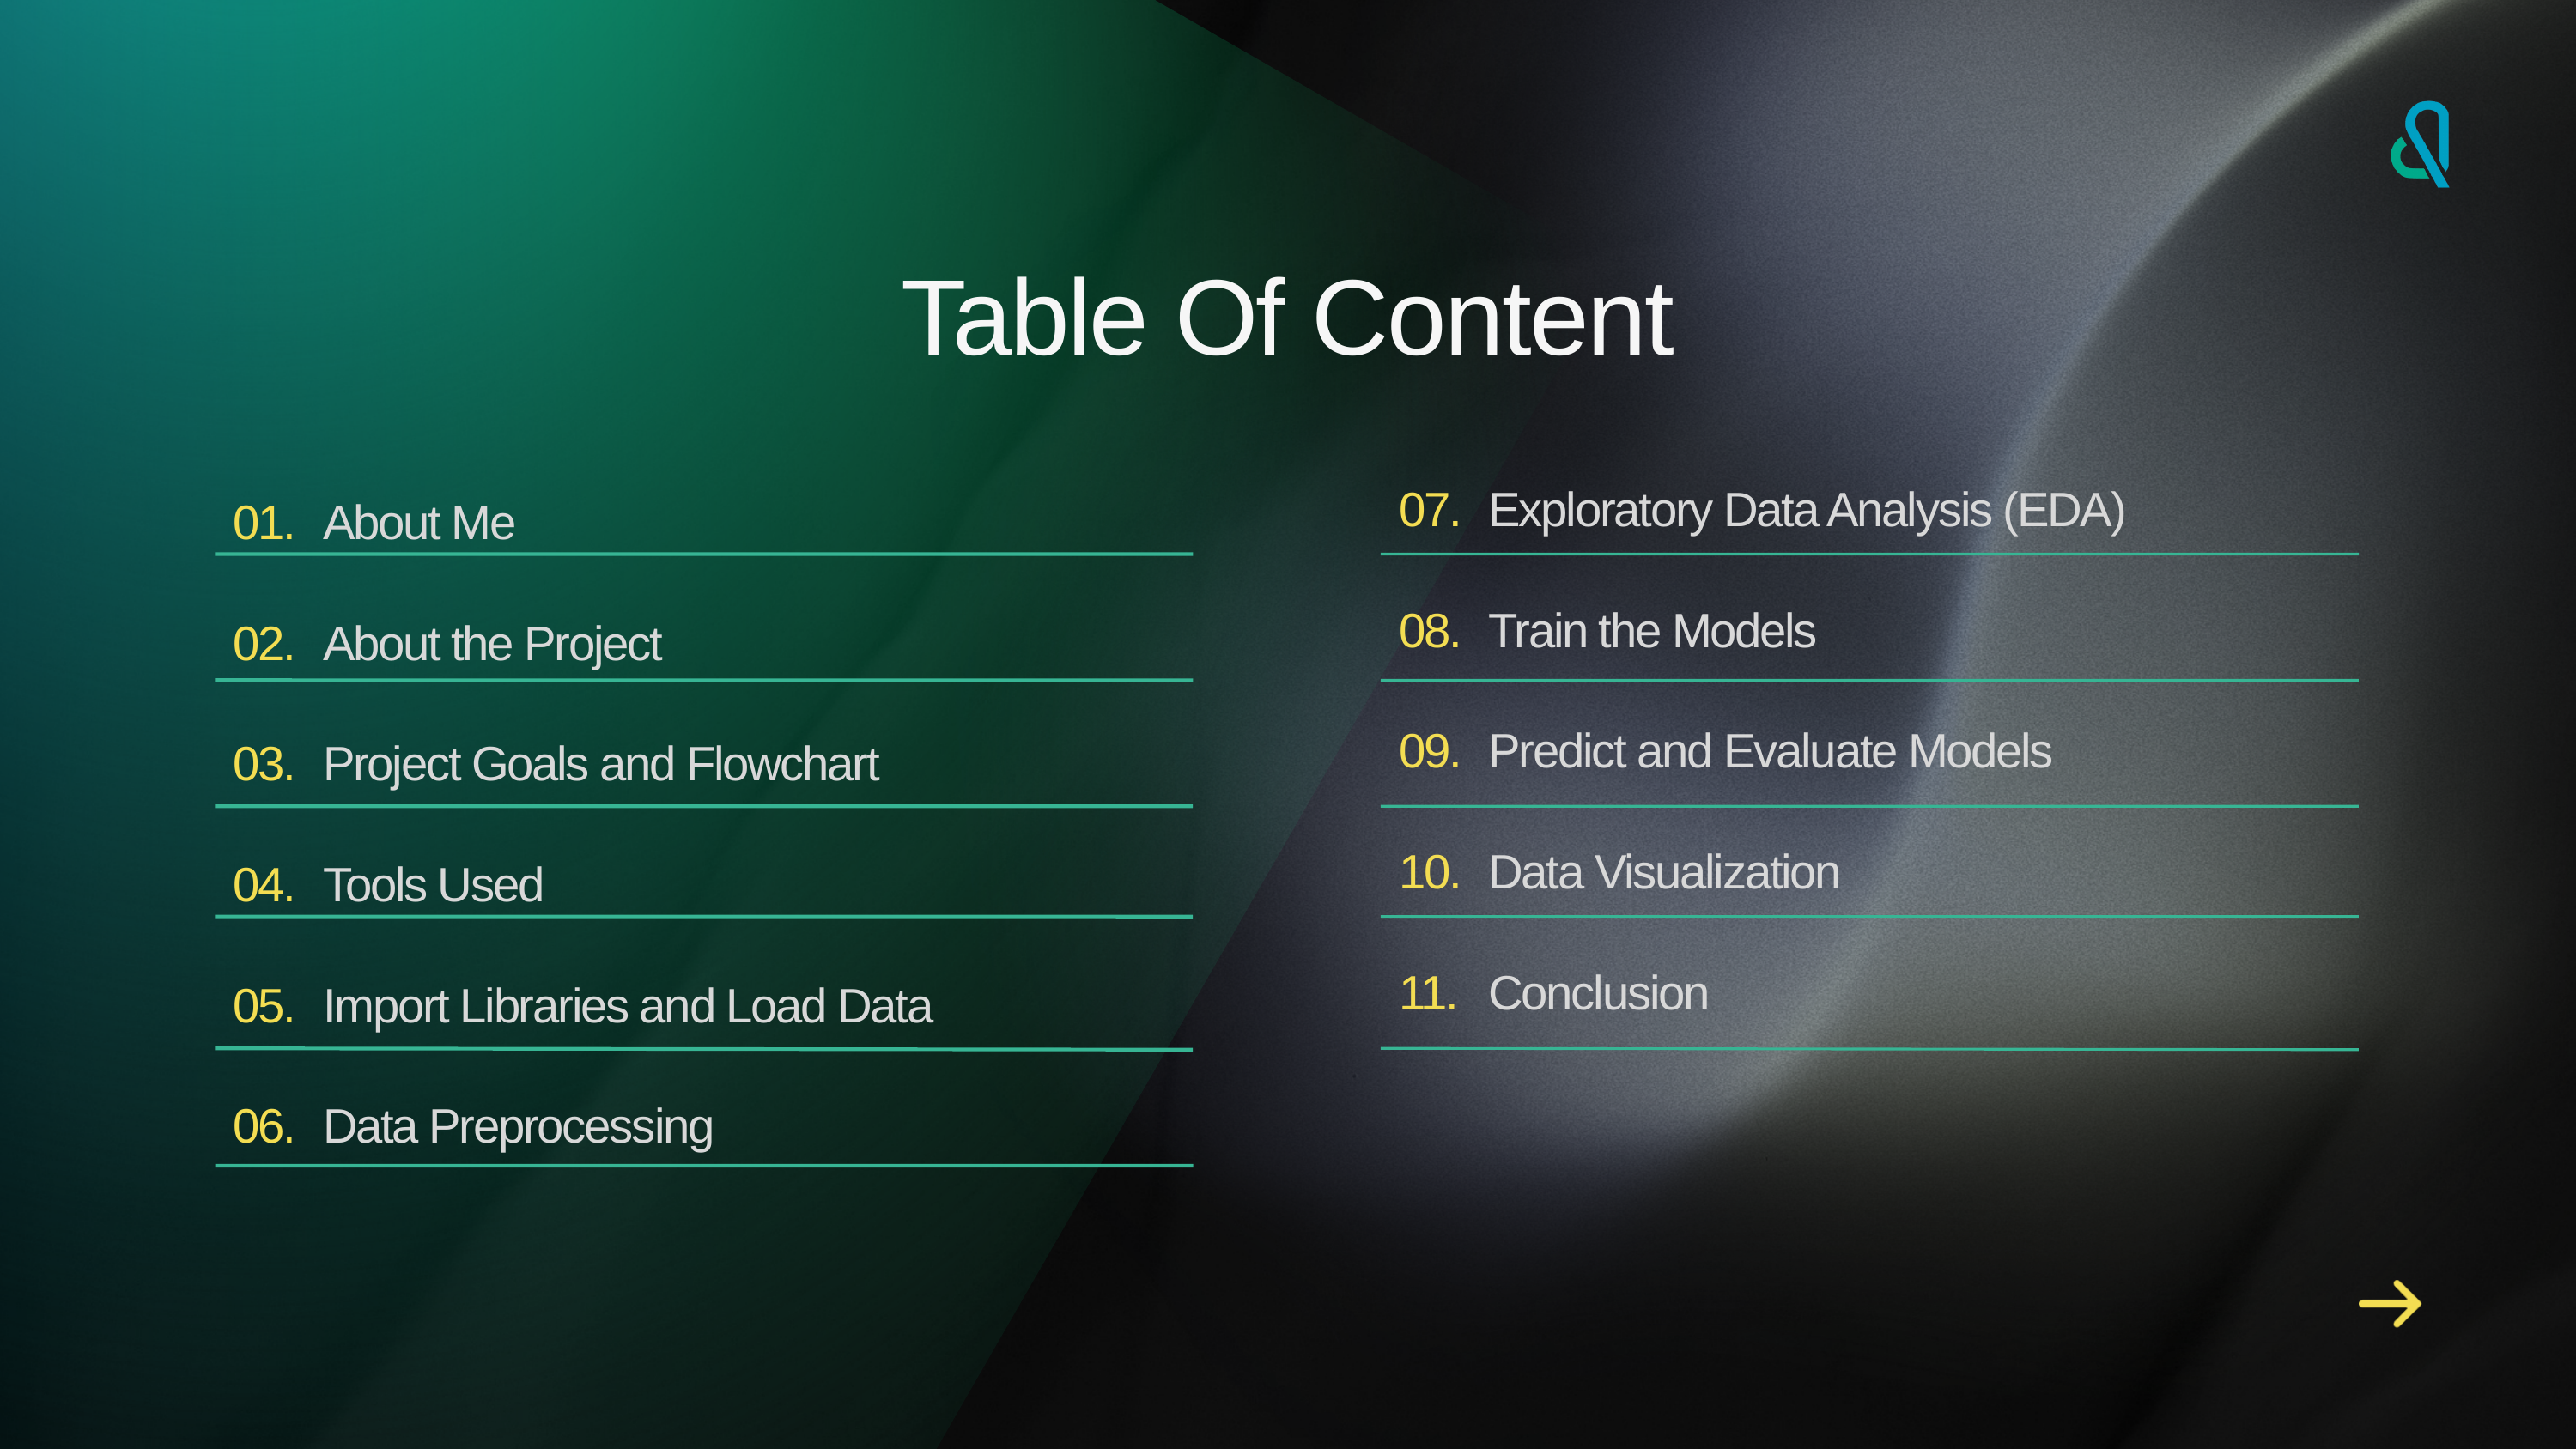

Table Of Content
07.
08.
09.
10.
11.

Exploratory Data Analysis (EDA)
Train the Models
Predict and Evaluate Models
Data Visualization
Conclusion

01.
02.
03.
04.
05.
06.
About Me
About the Project
Project Goals and Flowchart
Tools Used
Import Libraries and Load Data
Data Preprocessing